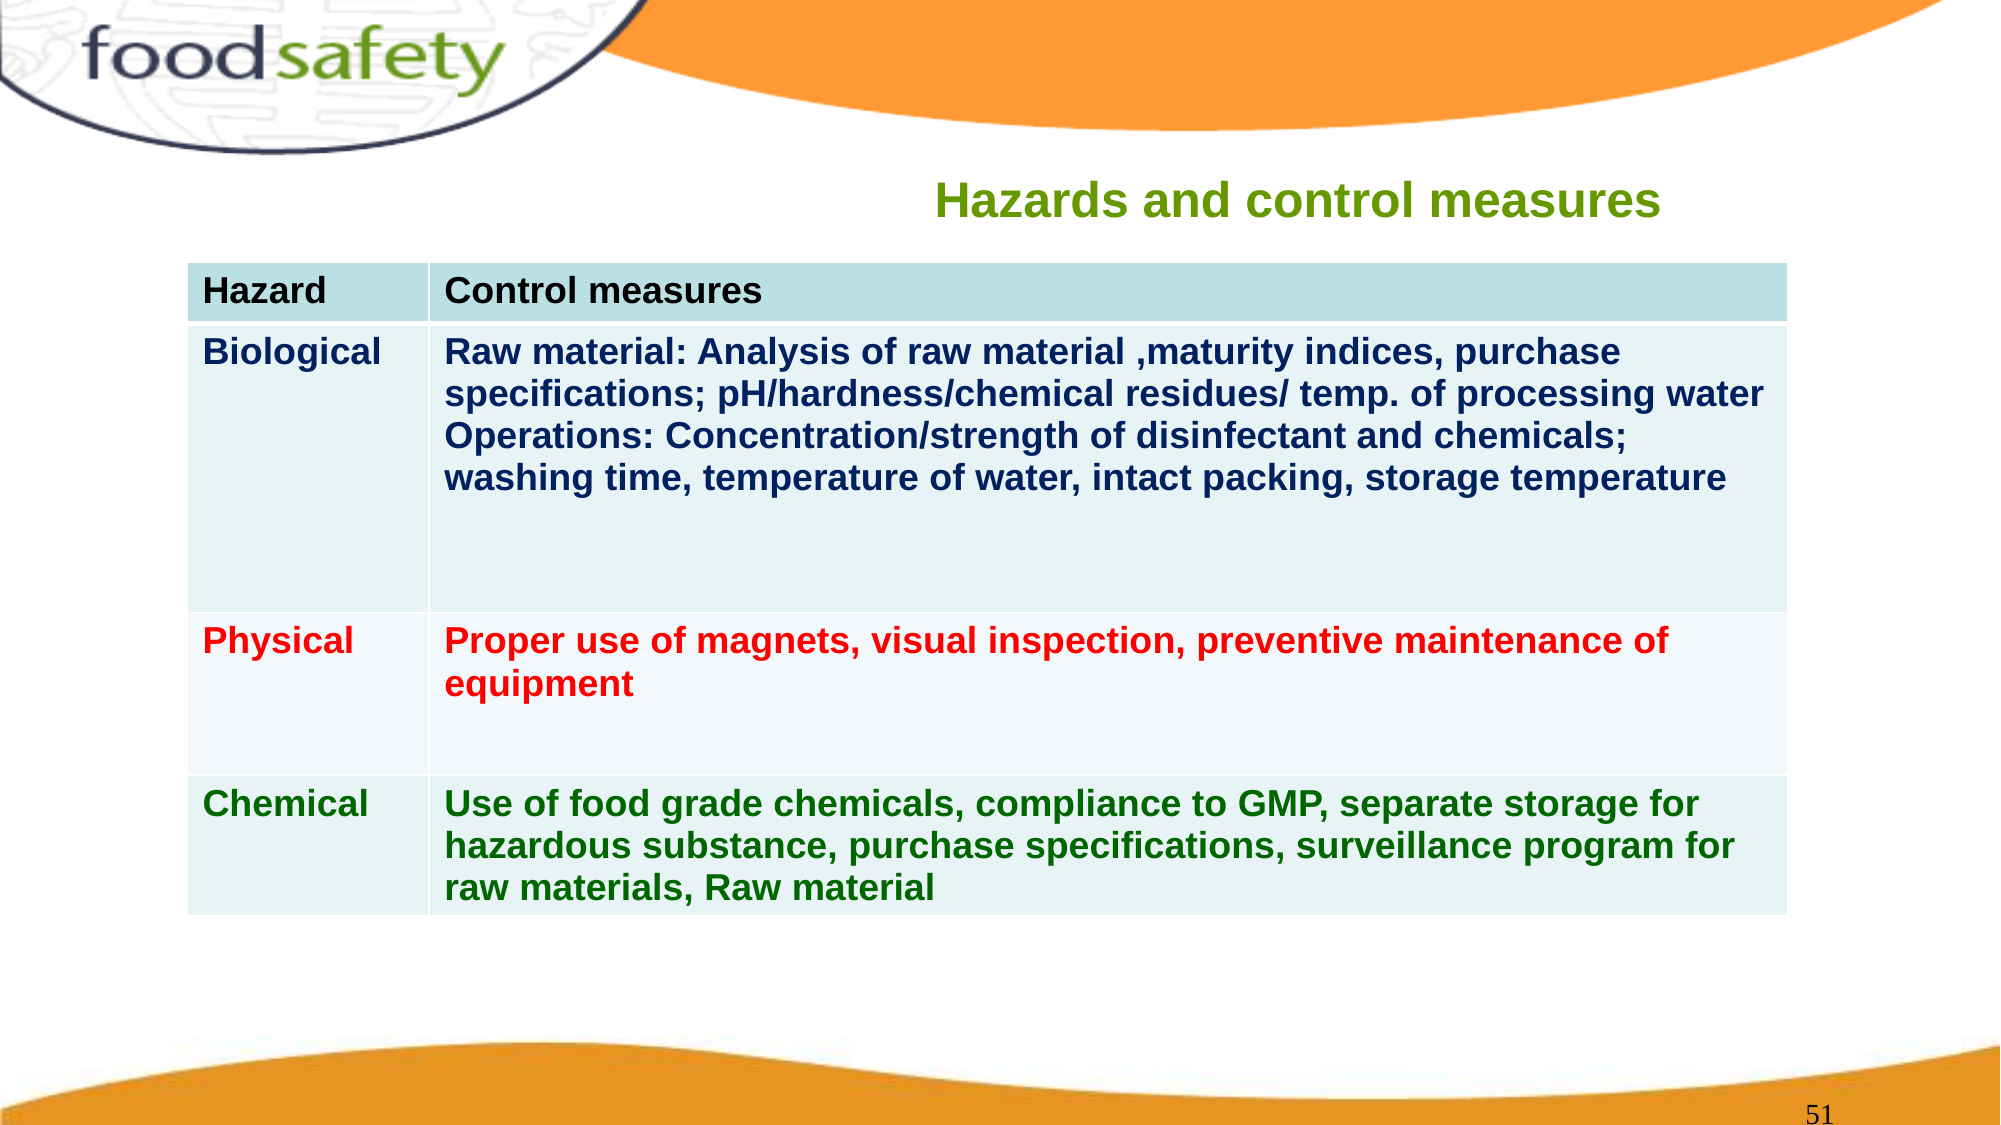

# Hazards and control measures
| Hazard | Control measures |
| --- | --- |
| Biological | Raw material: Analysis of raw material ,maturity indices, purchase specifications; pH/hardness/chemical residues/ temp. of processing water Operations: Concentration/strength of disinfectant and chemicals; washing time, temperature of water, intact packing, storage temperature |
| Physical | Proper use of magnets, visual inspection, preventive maintenance of equipment |
| Chemical | Use of food grade chemicals, compliance to GMP, separate storage for hazardous substance, purchase specifications, surveillance program for raw materials, Raw material |
51